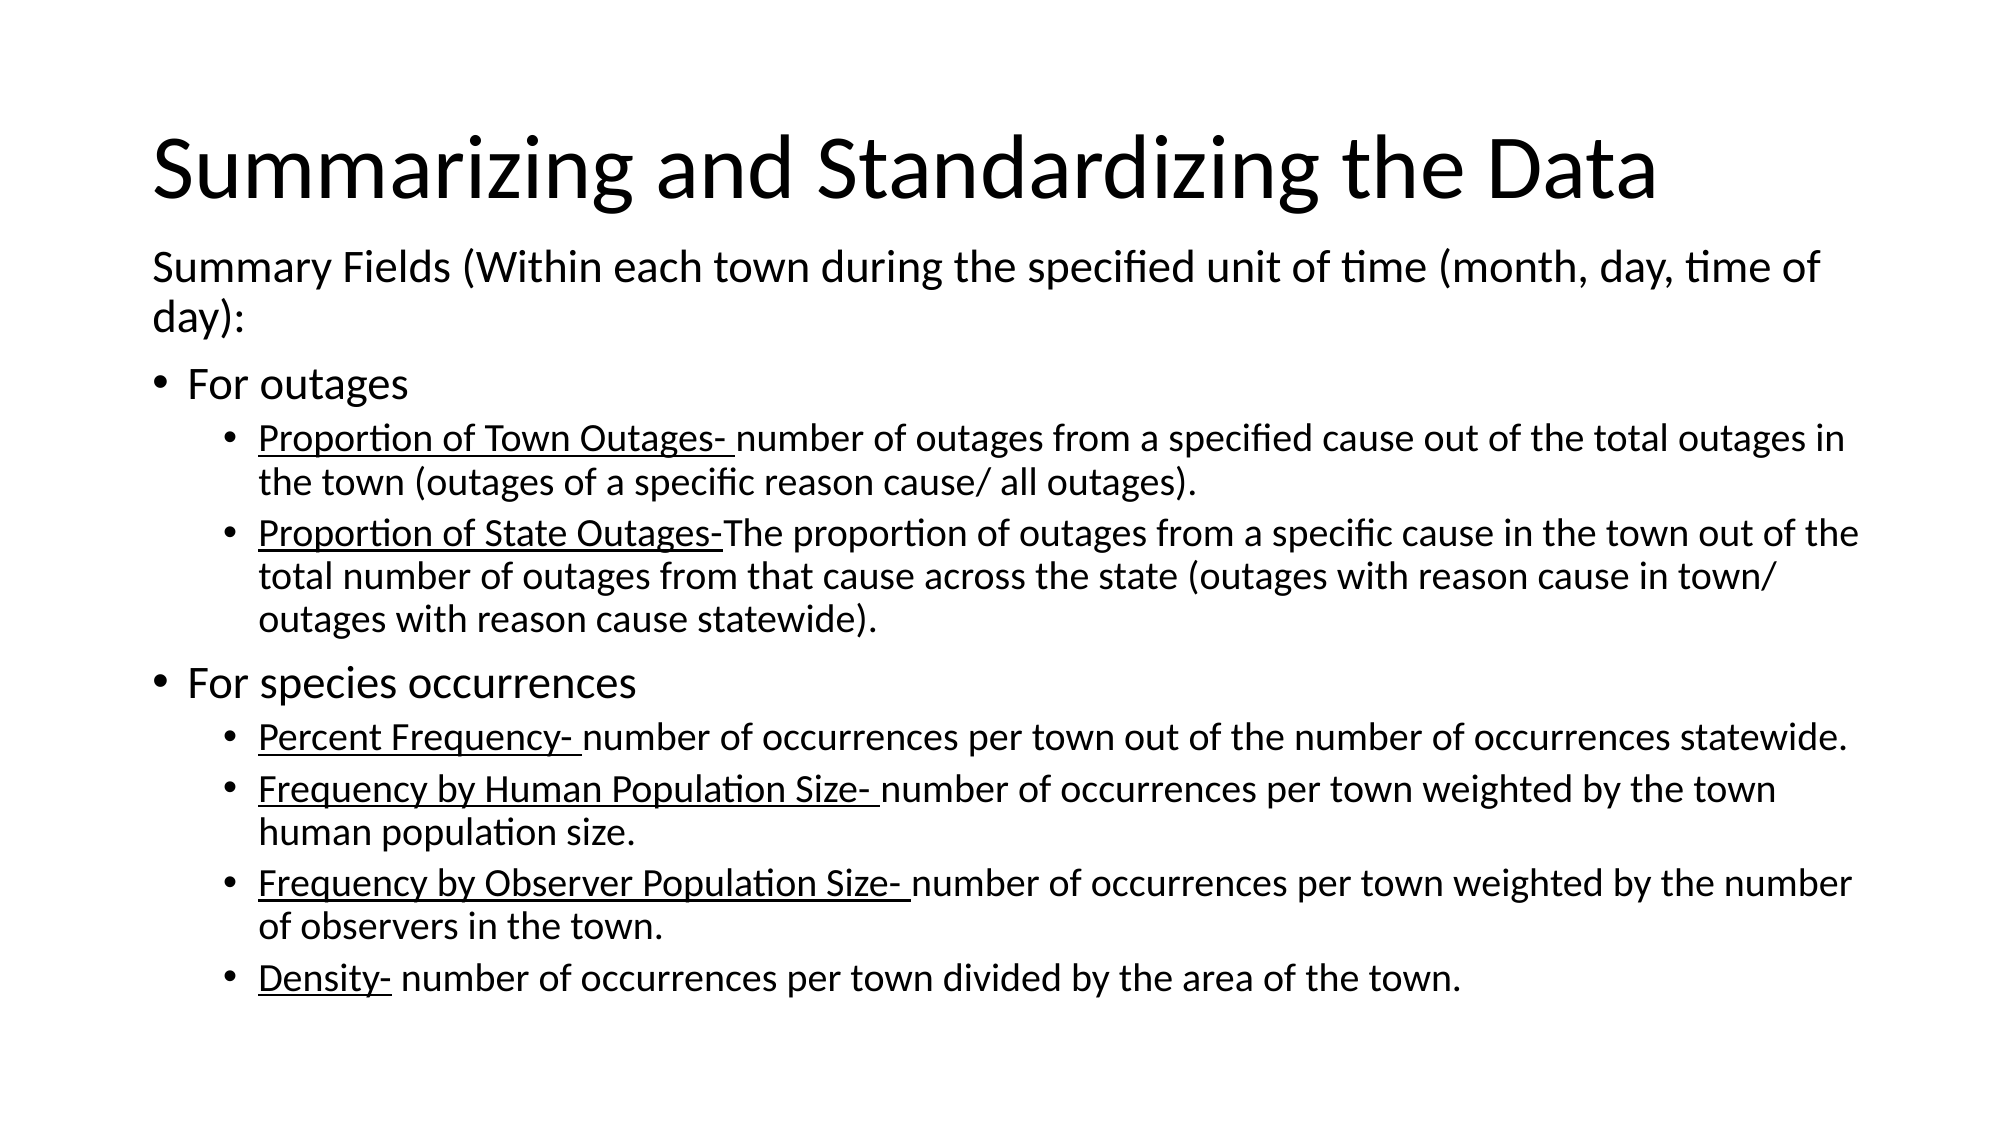

# Summarizing and Standardizing the Data
Summary Fields (Within each town during the specified unit of time (month, day, time of day):
For outages
Proportion of Town Outages- number of outages from a specified cause out of the total outages in the town (outages of a specific reason cause/ all outages).
Proportion of State Outages-The proportion of outages from a specific cause in the town out of the total number of outages from that cause across the state (outages with reason cause in town/ outages with reason cause statewide).
For species occurrences
Percent Frequency- number of occurrences per town out of the number of occurrences statewide.
Frequency by Human Population Size- number of occurrences per town weighted by the town human population size.
Frequency by Observer Population Size- number of occurrences per town weighted by the number of observers in the town.
Density- number of occurrences per town divided by the area of the town.